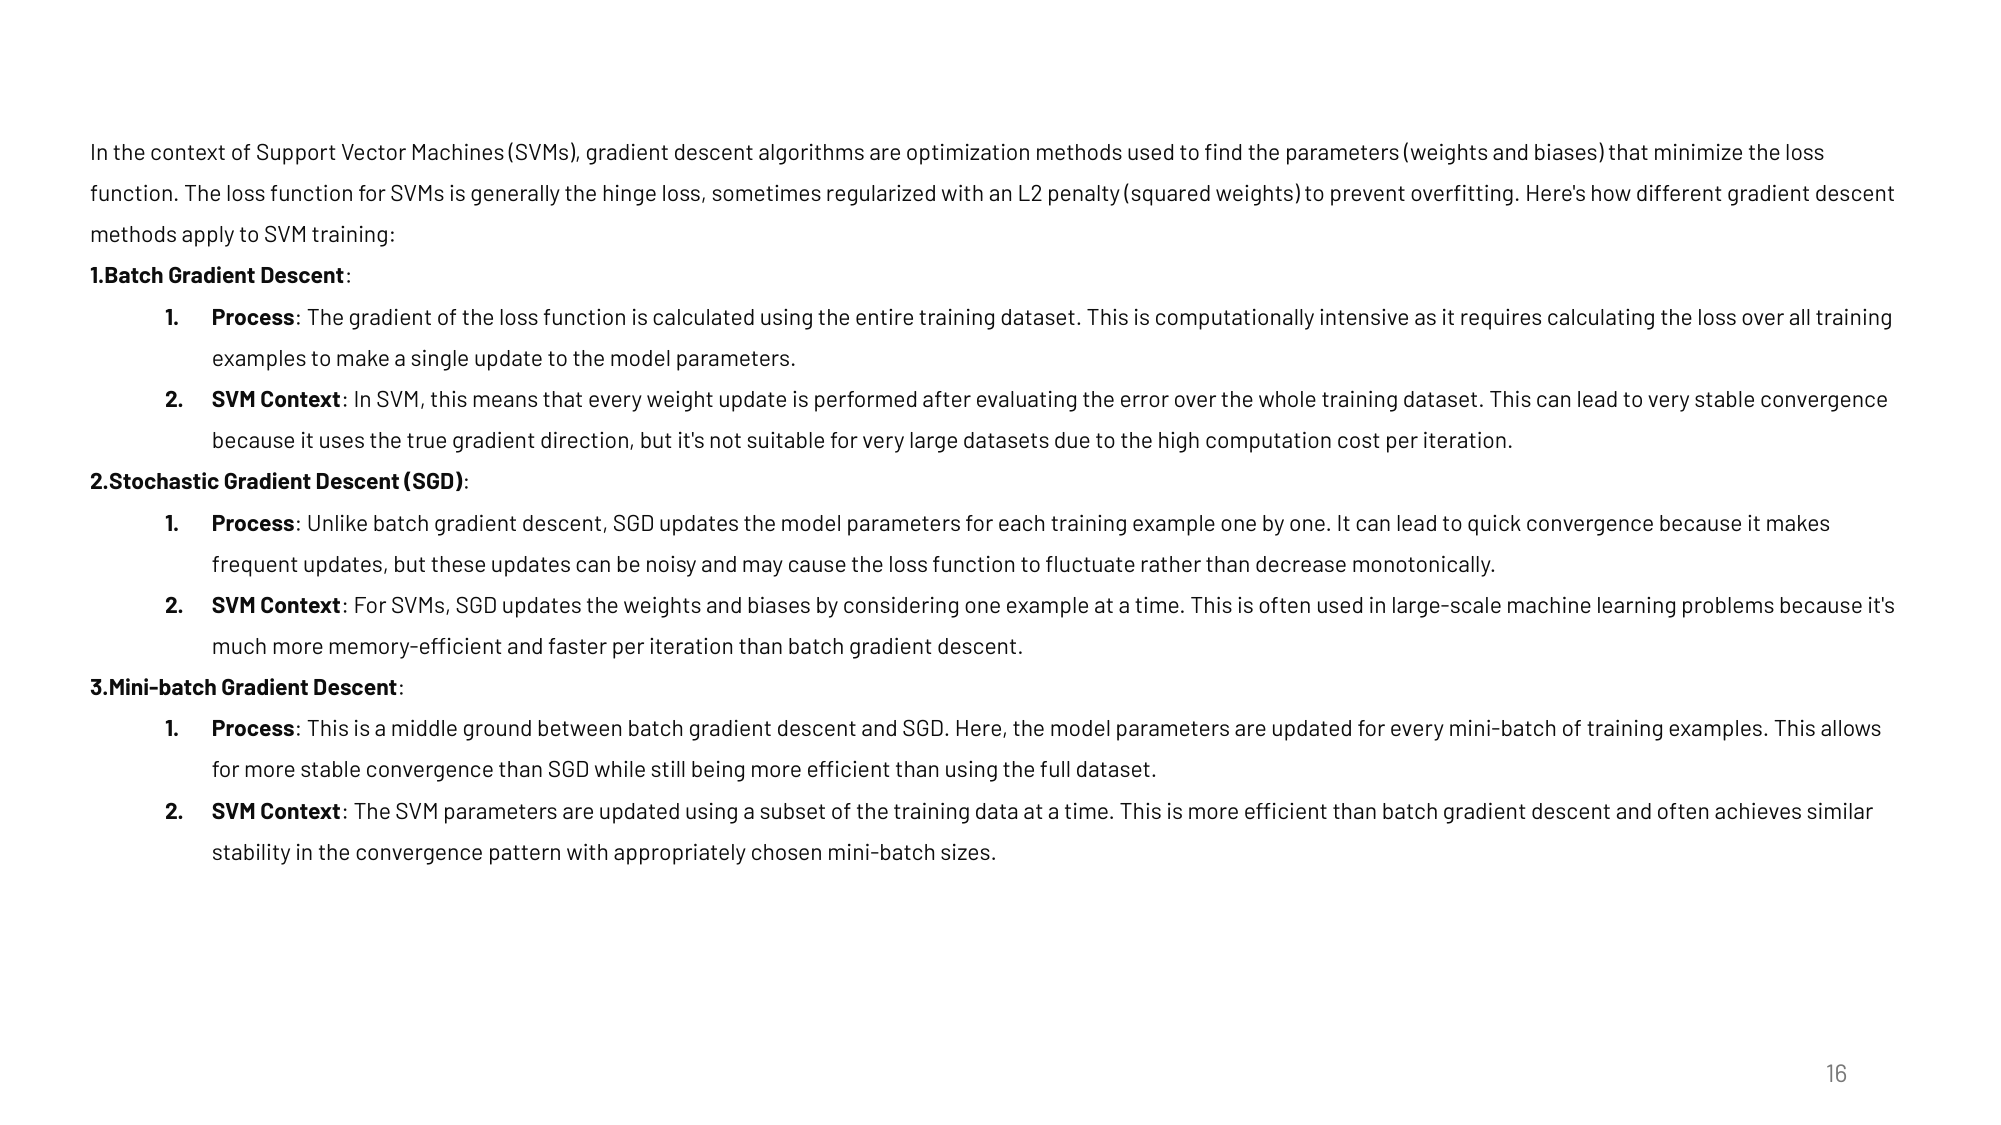

In the context of Support Vector Machines (SVMs), gradient descent algorithms are optimization methods used to find the parameters (weights and biases) that minimize the loss function. The loss function for SVMs is generally the hinge loss, sometimes regularized with an L2 penalty (squared weights) to prevent overfitting. Here's how different gradient descent methods apply to SVM training:
Batch Gradient Descent:
Process: The gradient of the loss function is calculated using the entire training dataset. This is computationally intensive as it requires calculating the loss over all training examples to make a single update to the model parameters.
SVM Context: In SVM, this means that every weight update is performed after evaluating the error over the whole training dataset. This can lead to very stable convergence because it uses the true gradient direction, but it's not suitable for very large datasets due to the high computation cost per iteration.
Stochastic Gradient Descent (SGD):
Process: Unlike batch gradient descent, SGD updates the model parameters for each training example one by one. It can lead to quick convergence because it makes frequent updates, but these updates can be noisy and may cause the loss function to fluctuate rather than decrease monotonically.
SVM Context: For SVMs, SGD updates the weights and biases by considering one example at a time. This is often used in large-scale machine learning problems because it's much more memory-efficient and faster per iteration than batch gradient descent.
Mini-batch Gradient Descent:
Process: This is a middle ground between batch gradient descent and SGD. Here, the model parameters are updated for every mini-batch of training examples. This allows for more stable convergence than SGD while still being more efficient than using the full dataset.
SVM Context: The SVM parameters are updated using a subset of the training data at a time. This is more efficient than batch gradient descent and often achieves similar stability in the convergence pattern with appropriately chosen mini-batch sizes.
16